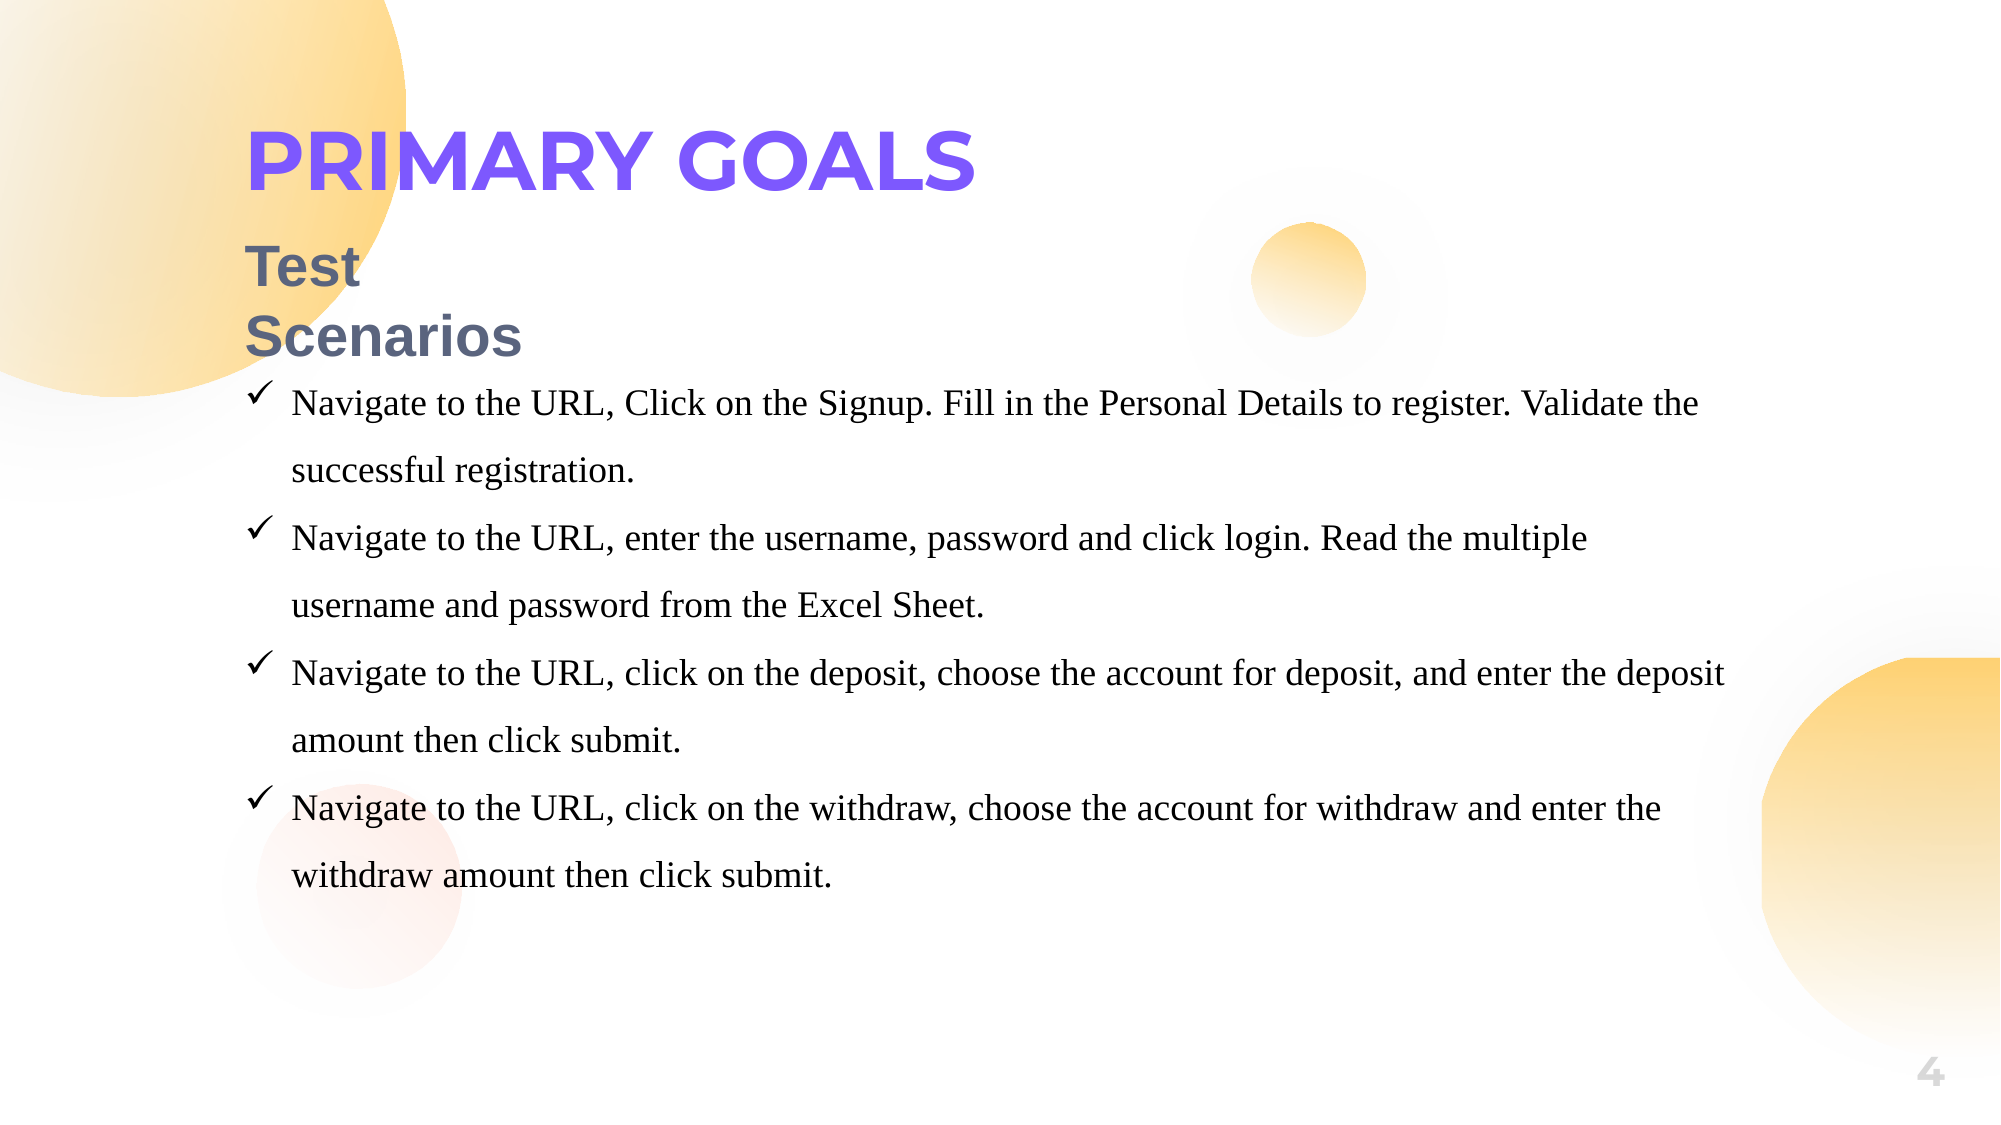

PRIMARY GOALS
Test Scenarios

Navigate to the URL, Click on the Signup. Fill in the Personal Details to register. Validate the successful registration.
Navigate to the URL, enter the username, password and click login. Read the multiple username and password from the Excel Sheet.
Navigate to the URL, click on the deposit, choose the account for deposit, and enter the deposit amount then click submit.
Navigate to the URL, click on the withdraw, choose the account for withdraw and enter the withdraw amount then click submit.

Purpose Statement